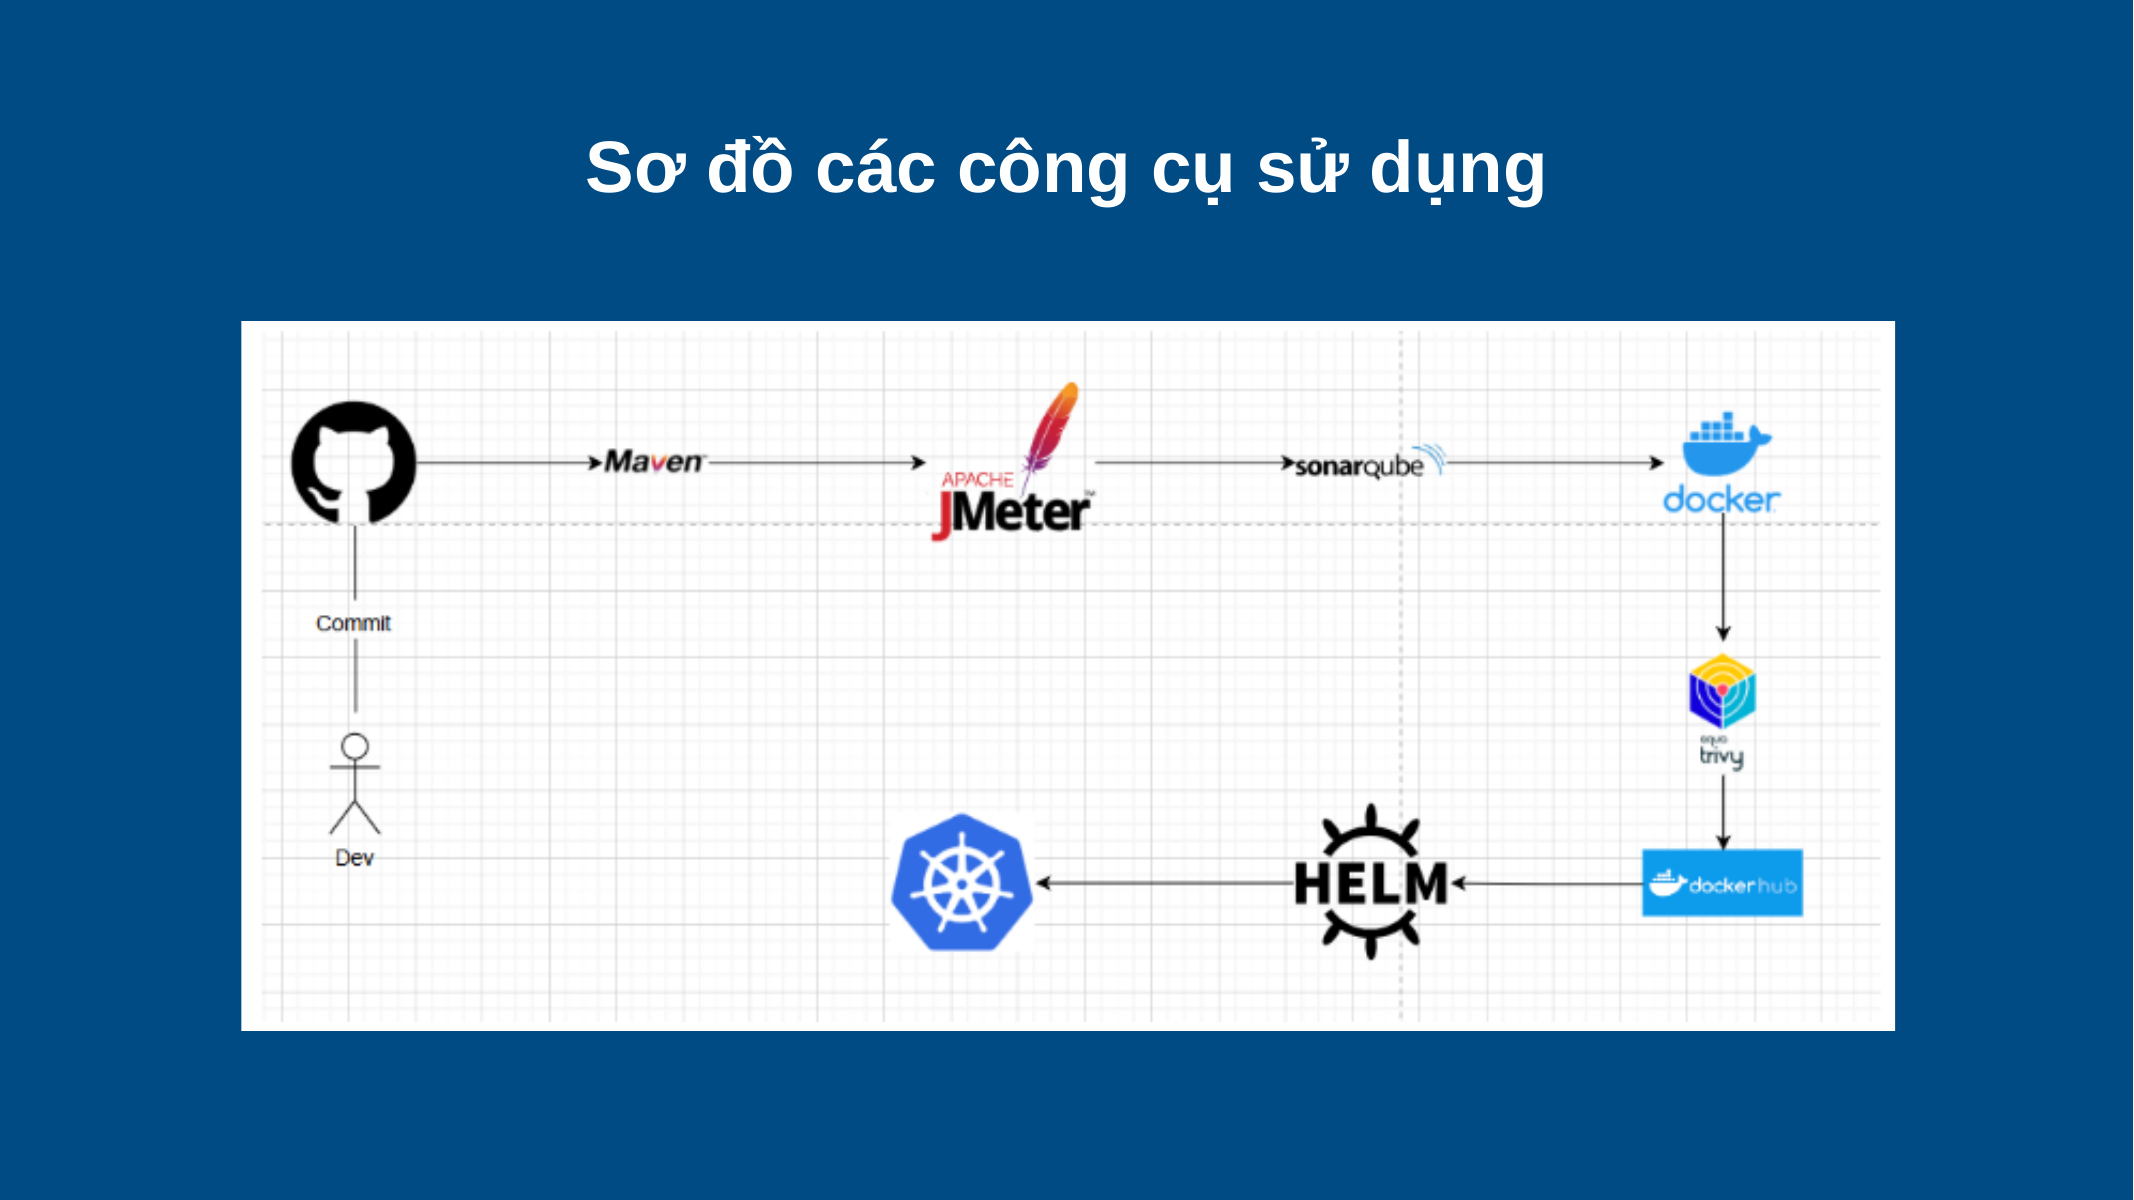

Sơ đồ các công cụ sử dụng